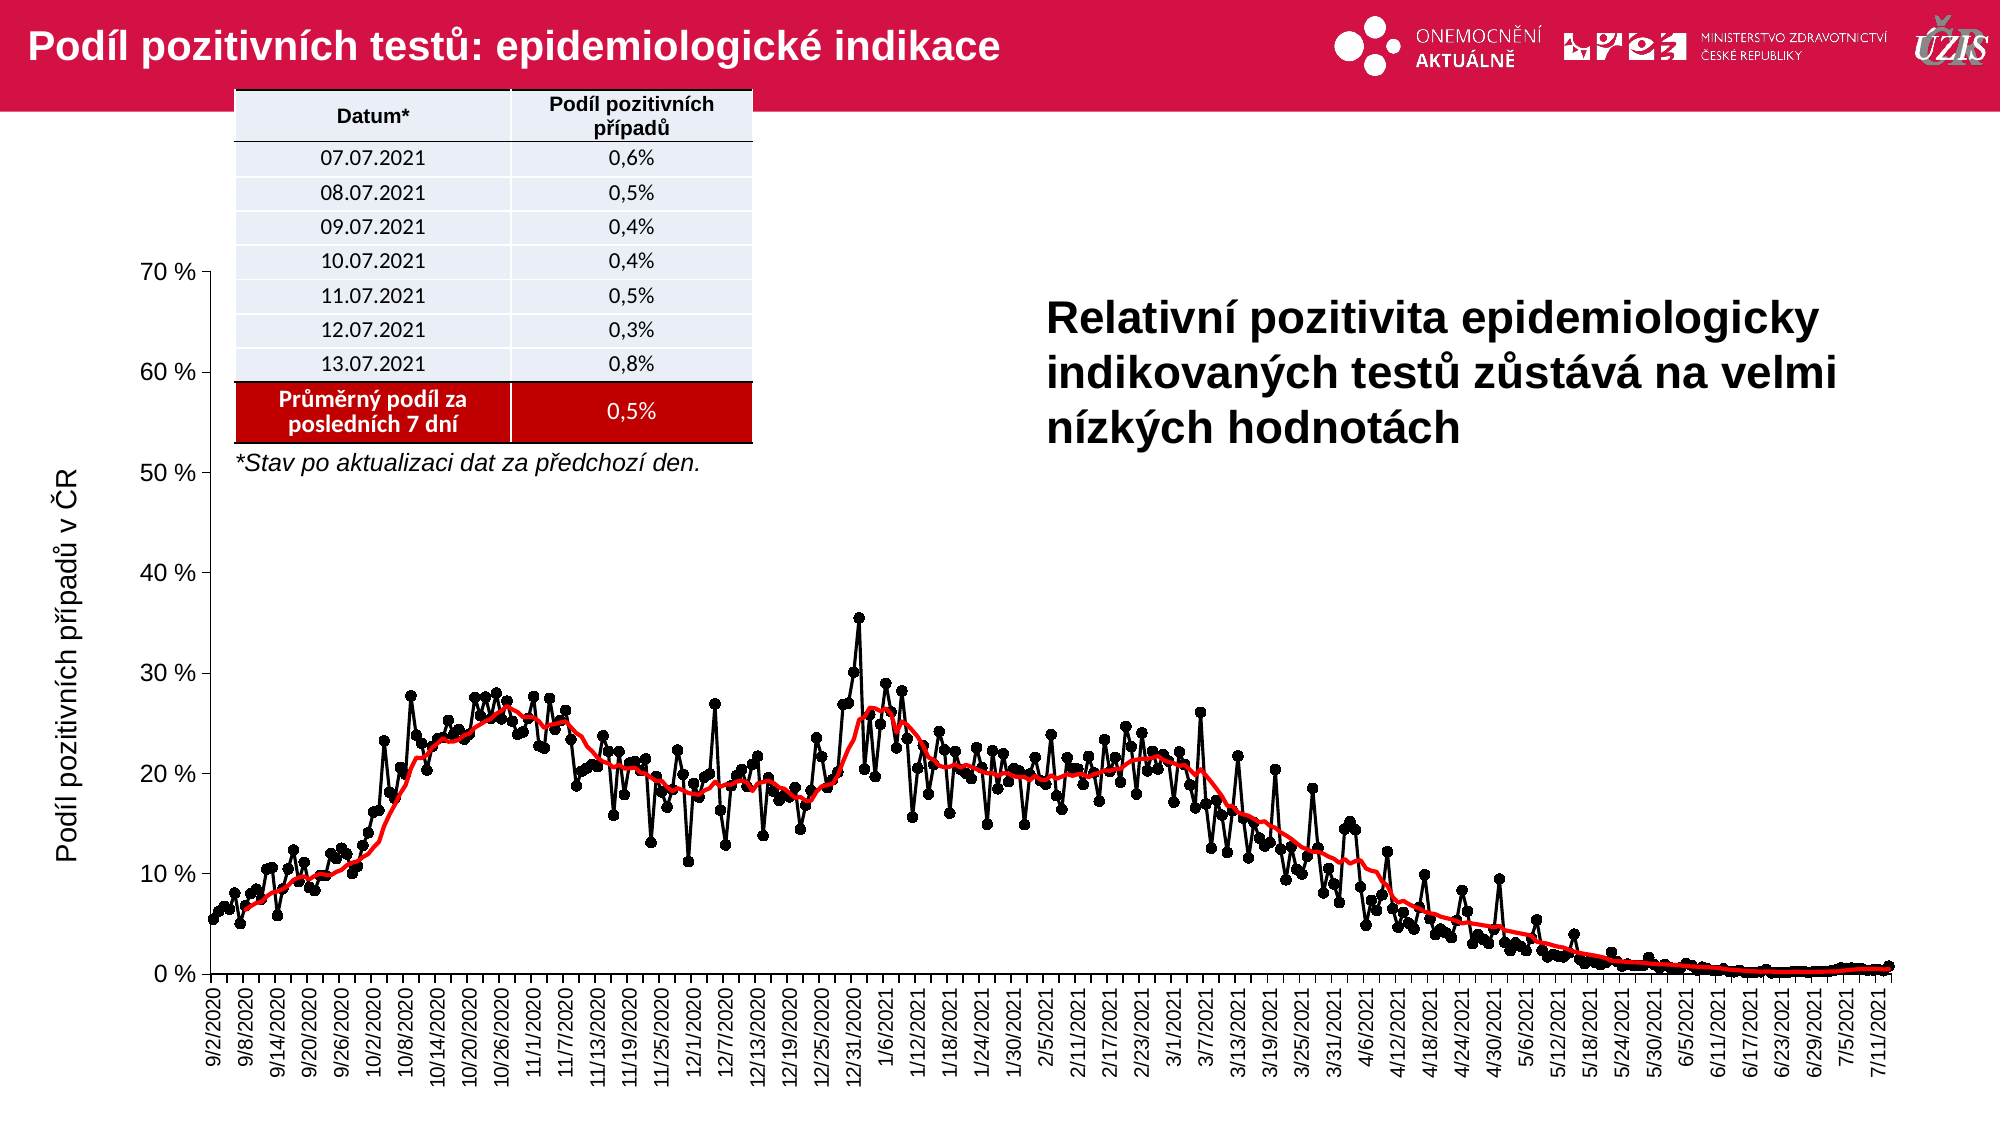

# Podíl pozitivních testů: epidemiologické indikace
| Datum\* | Podíl pozitivních případů |
| --- | --- |
| 07.07.2021 | 0,6% |
| 08.07.2021 | 0,5% |
| 09.07.2021 | 0,4% |
| 10.07.2021 | 0,4% |
| 11.07.2021 | 0,5% |
| 12.07.2021 | 0,3% |
| 13.07.2021 | 0,8% |
| Průměrný podíl za posledních 7 dní | 0,5% |

### Chart

| Category |  |
|---|---|
| 44076 | 0.054864 |
| 44077 | 0.062703 |
| 44078 | 0.06779 |
| 44079 | 0.064646 |
| 44080 | 0.080899 |
| 44081 | 0.050344 |
| 44082 | 0.068182 |
| 44083 | 0.08036 |
| 44084 | 0.08471 |
| 44085 | 0.074846 |
| 44086 | 0.104707 |
| 44087 | 0.106189 |
| 44088 | 0.058531 |
| 44089 | 0.085067 |
| 44090 | 0.104942 |
| 44091 | 0.123706 |
| 44092 | 0.092201 |
| 44093 | 0.111486 |
| 44094 | 0.086429 |
| 44095 | 0.083262 |
| 44096 | 0.098361 |
| 44097 | 0.098358 |
| 44098 | 0.120313 |
| 44099 | 0.115138 |
| 44100 | 0.125611 |
| 44101 | 0.119769 |
| 44102 | 0.100371 |
| 44103 | 0.107663 |
| 44104 | 0.128503 |
| 44105 | 0.140857 |
| 44106 | 0.161594 |
| 44107 | 0.163105 |
| 44108 | 0.232451 |
| 44109 | 0.181299 |
| 44110 | 0.174929 |
| 44111 | 0.206162 |
| 44112 | 0.199273 |
| 44113 | 0.277399 |
| 44114 | 0.238288 |
| 44115 | 0.230107 |
| 44116 | 0.203339 |
| 44117 | 0.226923 |
| 44118 | 0.234695 |
| 44119 | 0.235695 |
| 44120 | 0.253057 |
| 44121 | 0.238868 |
| 44122 | 0.244049 |
| 44123 | 0.234194 |
| 44124 | 0.239318 |
| 44125 | 0.275834 |
| 44126 | 0.257515 |
| 44127 | 0.276134 |
| 44128 | 0.254749 |
| 44129 | 0.280105 |
| 44130 | 0.254449 |
| 44131 | 0.272154 |
| 44132 | 0.252008 |
| 44133 | 0.239052 |
| 44134 | 0.241315 |
| 44135 | 0.25505 |
| 44136 | 0.276796 |
| 44137 | 0.227593 |
| 44138 | 0.225269 |
| 44139 | 0.274934 |
| 44140 | 0.243869 |
| 44141 | 0.252754 |
| 44142 | 0.263001 |
| 44143 | 0.233838 |
| 44144 | 0.187564 |
| 44145 | 0.202335 |
| 44146 | 0.205375 |
| 44147 | 0.209024 |
| 44148 | 0.206885 |
| 44149 | 0.237577 |
| 44150 | 0.222097 |
| 44151 | 0.158314 |
| 44152 | 0.221801 |
| 44153 | 0.178872 |
| 44154 | 0.210415 |
| 44155 | 0.212121 |
| 44156 | 0.202766 |
| 44157 | 0.214561 |
| 44158 | 0.131057 |
| 44159 | 0.196951 |
| 44160 | 0.181576 |
| 44161 | 0.166428 |
| 44162 | 0.183956 |
| 44163 | 0.223292 |
| 44164 | 0.199236 |
| 44165 | 0.112215 |
| 44166 | 0.19011 |
| 44167 | 0.176375 |
| 44168 | 0.196411 |
| 44169 | 0.199597 |
| 44170 | 0.26928 |
| 44171 | 0.163342 |
| 44172 | 0.128808 |
| 44173 | 0.187698 |
| 44174 | 0.197687 |
| 44175 | 0.204059 |
| 44176 | 0.186893 |
| 44177 | 0.209031 |
| 44178 | 0.217311 |
| 44179 | 0.137961 |
| 44180 | 0.195824 |
| 44181 | 0.182069 |
| 44182 | 0.17319 |
| 44183 | 0.178452 |
| 44184 | 0.176702 |
| 44185 | 0.186067 |
| 44186 | 0.144312 |
| 44187 | 0.168534 |
| 44188 | 0.182937 |
| 44189 | 0.235511 |
| 44190 | 0.216697 |
| 44191 | 0.18576 |
| 44192 | 0.193781 |
| 44193 | 0.201418 |
| 44194 | 0.268741 |
| 44195 | 0.270151 |
| 44196 | 0.300958 |
| 44197 | 0.355047 |
| 44198 | 0.204219 |
| 44199 | 0.258571 |
| 44200 | 0.196785 |
| 44201 | 0.249084 |
| 44202 | 0.289878 |
| 44203 | 0.261415 |
| 44204 | 0.225434 |
| 44205 | 0.28231 |
| 44206 | 0.234725 |
| 44207 | 0.156399 |
| 44208 | 0.205341 |
| 44209 | 0.227852 |
| 44210 | 0.17951 |
| 44211 | 0.208882 |
| 44212 | 0.241735 |
| 44213 | 0.223549 |
| 44214 | 0.160435 |
| 44215 | 0.222106 |
| 44216 | 0.204129 |
| 44217 | 0.20015 |
| 44218 | 0.194756 |
| 44219 | 0.225802 |
| 44220 | 0.205748 |
| 44221 | 0.149302 |
| 44222 | 0.222728 |
| 44223 | 0.184723 |
| 44224 | 0.219786 |
| 44225 | 0.191811 |
| 44226 | 0.204996 |
| 44227 | 0.202624 |
| 44228 | 0.148979 |
| 44229 | 0.199486 |
| 44230 | 0.21612 |
| 44231 | 0.192763 |
| 44232 | 0.189353 |
| 44233 | 0.238826 |
| 44234 | 0.177832 |
| 44235 | 0.164193 |
| 44236 | 0.21576 |
| 44237 | 0.20517 |
| 44238 | 0.204405 |
| 44239 | 0.188989 |
| 44240 | 0.216978 |
| 44241 | 0.200619 |
| 44242 | 0.172347 |
| 44243 | 0.233894 |
| 44244 | 0.201848 |
| 44245 | 0.216045 |
| 44246 | 0.191223 |
| 44247 | 0.247097 |
| 44248 | 0.226696 |
| 44249 | 0.179503 |
| 44250 | 0.240378 |
| 44251 | 0.202576 |
| 44252 | 0.222063 |
| 44253 | 0.204437 |
| 44254 | 0.218882 |
| 44255 | 0.212394 |
| 44256 | 0.171437 |
| 44257 | 0.221471 |
| 44258 | 0.208929 |
| 44259 | 0.188711 |
| 44260 | 0.165729 |
| 44261 | 0.260936 |
| 44262 | 0.169688 |
| 44263 | 0.125465 |
| 44264 | 0.173326 |
| 44265 | 0.158485 |
| 44266 | 0.121388 |
| 44267 | 0.162995 |
| 44268 | 0.217464 |
| 44269 | 0.155547 |
| 44270 | 0.11582 |
| 44271 | 0.151394 |
| 44272 | 0.135705 |
| 44273 | 0.127701 |
| 44274 | 0.131041 |
| 44275 | 0.204013 |
| 44276 | 0.124517 |
| 44277 | 0.093979 |
| 44278 | 0.127154 |
| 44279 | 0.104453 |
| 44280 | 0.099715 |
| 44281 | 0.11762 |
| 44282 | 0.185293 |
| 44283 | 0.125888 |
| 44284 | 0.081046 |
| 44285 | 0.105442 |
| 44286 | 0.089969 |
| 44287 | 0.071395 |
| 44288 | 0.144642 |
| 44289 | 0.152065 |
| 44290 | 0.143955 |
| 44291 | 0.086895 |
| 44292 | 0.048825 |
| 44293 | 0.073665 |
| 44294 | 0.063478 |
| 44295 | 0.079076 |
| 44296 | 0.122147 |
| 44297 | 0.065311 |
| 44298 | 0.046832 |
| 44299 | 0.061717 |
| 44300 | 0.05094 |
| 44301 | 0.044892 |
| 44302 | 0.066732 |
| 44303 | 0.099175 |
| 44304 | 0.055204 |
| 44305 | 0.039504 |
| 44306 | 0.044966 |
| 44307 | 0.041193 |
| 44308 | 0.036445 |
| 44309 | 0.053536 |
| 44310 | 0.083675 |
| 44311 | 0.062682 |
| 44312 | 0.030393 |
| 44313 | 0.039511 |
| 44314 | 0.034703 |
| 44315 | 0.030639 |
| 44316 | 0.044834 |
| 44317 | 0.094861 |
| 44318 | 0.0315 |
| 44319 | 0.02337 |
| 44320 | 0.031162 |
| 44321 | 0.027536 |
| 44322 | 0.023331 |
| 44323 | 0.035925 |
| 44324 | 0.054067 |
| 44325 | 0.023848 |
| 44326 | 0.017312 |
| 44327 | 0.019615 |
| 44328 | 0.018055 |
| 44329 | 0.017236 |
| 44330 | 0.021181 |
| 44331 | 0.039868 |
| 44332 | 0.015105 |
| 44333 | 0.010534 |
| 44334 | 0.013479 |
| 44335 | 0.011513 |
| 44336 | 0.009455 |
| 44337 | 0.01164 |
| 44338 | 0.021828 |
| 44339 | 0.01285 |
| 44340 | 0.008152 |
| 44341 | 0.010128 |
| 44342 | 0.008668 |
| 44343 | 0.008941 |
| 44344 | 0.008843 |
| 44345 | 0.016667 |
| 44346 | 0.009547 |
| 44347 | 0.006234 |
| 44348 | 0.00984 |
| 44349 | 0.006691 |
| 44350 | 0.005734 |
| 44351 | 0.006815 |
| 44352 | 0.010462 |
| 44353 | 0.008857 |
| 44354 | 0.004195 |
| 44355 | 0.007056 |
| 44356 | 0.005307 |
| 44357 | 0.003859 |
| 44358 | 0.003521 |
| 44359 | 0.005343 |
| 44360 | 0.002941 |
| 44361 | 0.002347 |
| 44362 | 0.003858 |
| 44363 | 0.001914 |
| 44364 | 0.001895 |
| 44365 | 0.00183 |
| 44366 | 0.002403 |
| 44367 | 0.004828 |
| 44368 | 0.001358 |
| 44369 | 0.001674 |
| 44370 | 0.002 |
| 44371 | 0.001525 |
| 44372 | 0.002713 |
| 44373 | 0.002846 |
| 44374 | 0.002972 |
| 44375 | 0.001483 |
| 44376 | 0.002591 |
| 44377 | 0.00252 |
| 44378 | 0.00276 |
| 44379 | 0.003122 |
| 44380 | 0.004232 |
| 44381 | 0.006245 |
| 44382 | 0.005986 |
| 44383 | 0.006076 |
| 44384 | 0.005718 |
| 44385 | 0.005255 |
| 44386 | 0.003954 |
| 44387 | 0.004289 |
| 44388 | 0.004611 |
| 44389 | 0.003412 |
| 44390 | 0.008046 |
|  | None |
|  | None |
|  | None |
|  | None |
|  | None |
|  | None |
|  | None |
|  | None |
|  | None |
|  | None |
|  | None |
|  | None |
|  | None |
|  | None |
|  | None |
|  | None |
|  | None |
|  | None |
|  | None |
|  | None |
|  | None |
|  | None |
|  | None |
|  | None |
|  | None |
|  | None |
|  | None |
|  | None |
|  | None |
|  | None |
|  | None |
|  | None |
|  | None |
|  | None |
|  | None |
|  | None |
|  | None |
|  | None |
|  | None |
|  | None |
|  | None |
|  | None |
|  | None |
|  | None |
|  | None |
|  | None |
|  | None |
|  | None |
|  | None |
|  | None |
|  | None |
|  | None |
|  | None |
|  | None |
|  | None |
|  | None |
|  | None |
|  | None |
|  | None |
|  | None |
|  | None |
|  | None |
|  | None |
|  | None |
|  | None |
|  | None |
|  | None |
|  | None |
|  | None |
|  | None |
|  | None |
|  | None |
|  | None |
|  | None |
|  | None |
|  | None |
|  | None |
|  | None |
|  | None |
|  | None |
|  | None |
|  | None |
|  | None |
|  | None |
|  | None |
|  | None |
|  | None |
|  | None |
|  | None |
|  | None |
|  | None |
|  | None |
|  | None |
|  | None |
|  | None |
|  | None |
|  | None |
|  | None |
|  | None |
|  | None |
|  | None |
|  | None |
|  | None |
|  | None |
|  | None |
|  | None |
|  | None |
|  | None |
|  | None |
|  | None |
|  | None |
|  | None |
|  | None |
|  | None |
|  | None |
|  | None |
|  | None |
|  | None |
|  | None |
|  | None |
|  | None |
|  | None |
|  | None |
|  | None |
|  | None |
|  | None |
|  | None |
|  | None |
|  | None |
|  | None |
|  | None |
|  | None |
|  | None |
|  | None |
|  | None |
|  | None |
|  | None |
|  | None |
|  | None |
|  | None |
|  | None |
|  | None |
|  | None |
|  | None |
|  | None |
|  | None |
|  | None |
|  | None |
|  | None |
|  | None |
|  | None |
|  | None |
|  | None |
|  | None |
|  | None |
|  | None |
|  | None |
|  | None |
|  | None |
|  | None |
|  | None |
|  | None |
|  | None |
|  | None |
|  | None |
|  | None |
|  | None |
|  | None |
|  | None |
|  | None |
|  | None |
|  | None |
|  | None |
|  | None |
|  | None |
|  | None |
|  | None |
|  | None |
Relativní pozitivita epidemiologicky indikovaných testů zůstává na velmi nízkých hodnotách
*Stav po aktualizaci dat za předchozí den.
Podíl pozitivních případů v ČR